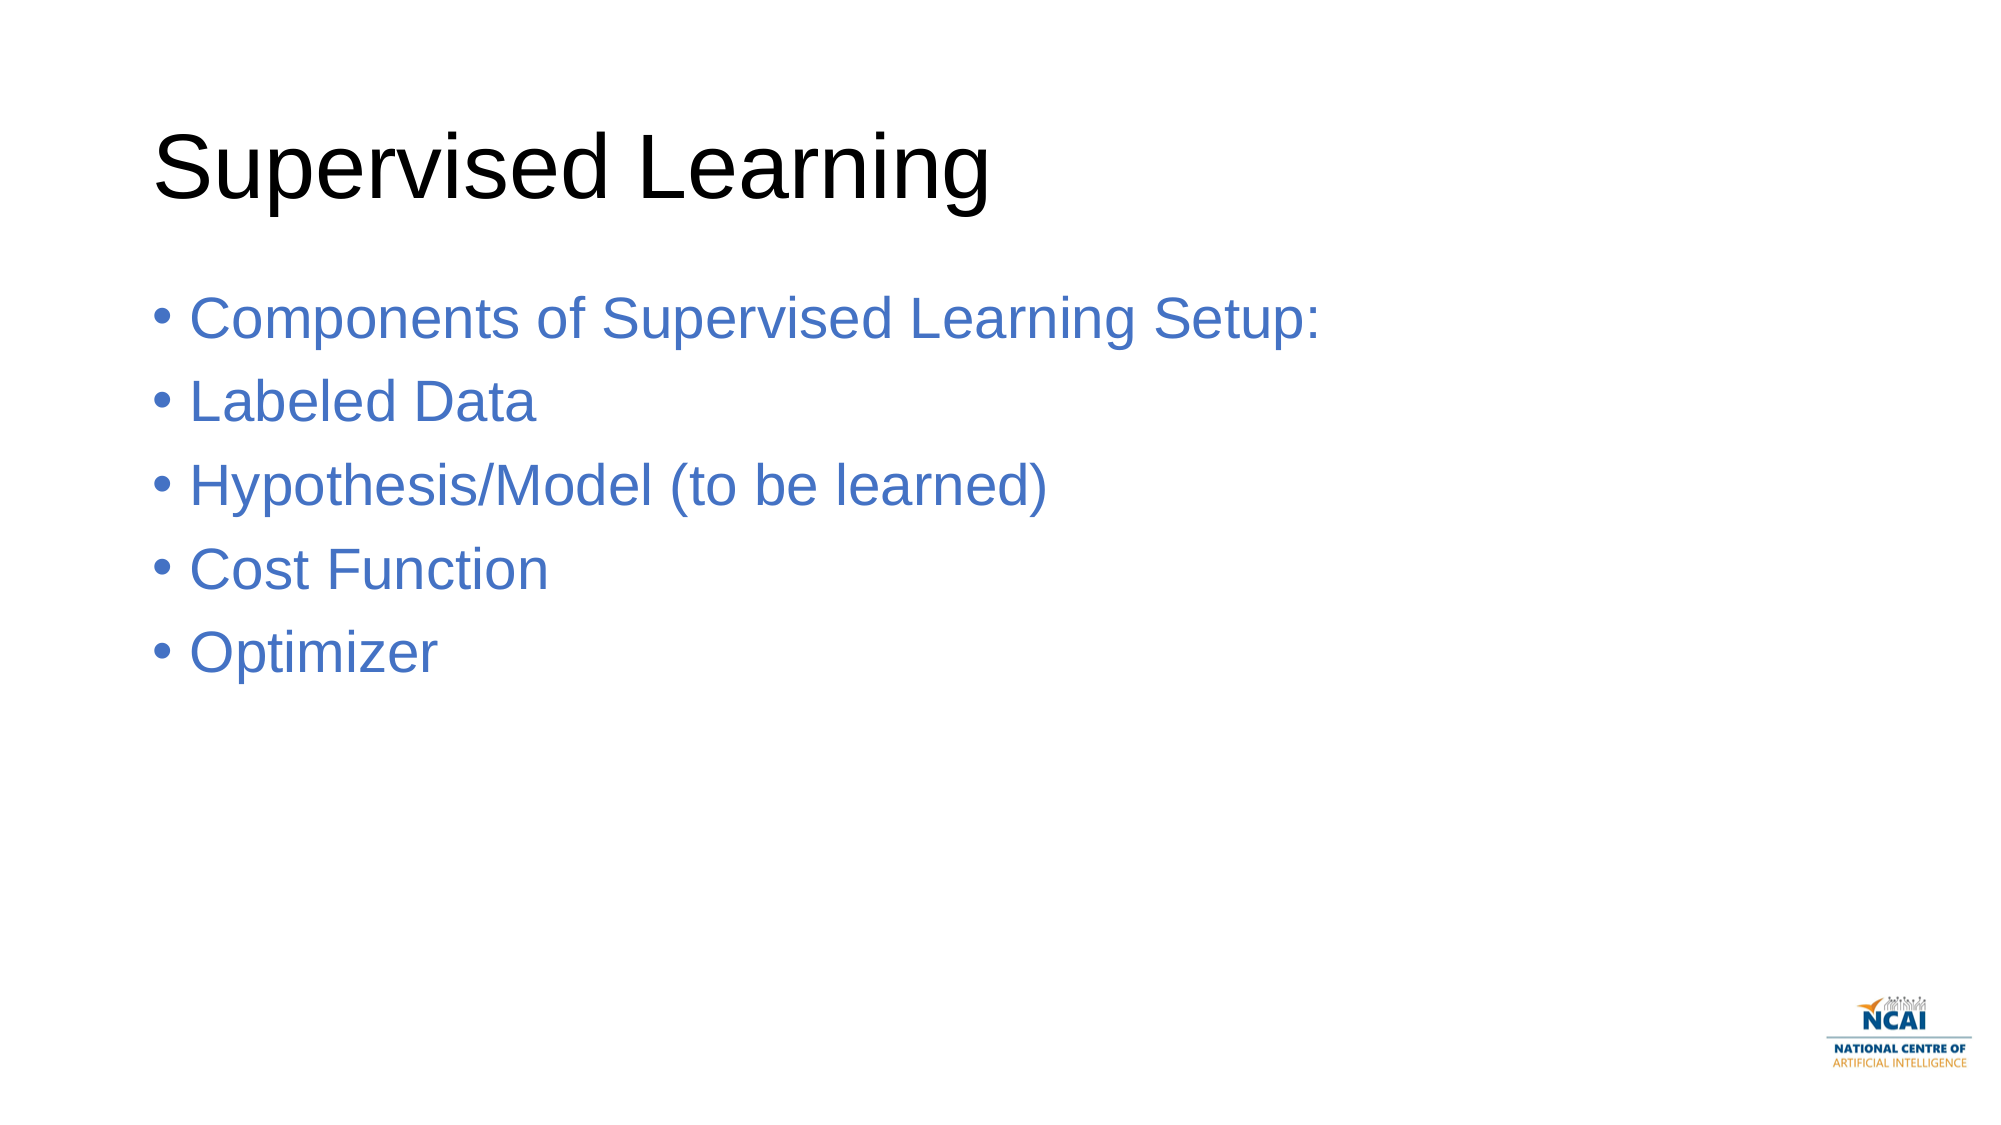

# Supervised Learning
Components of Supervised Learning Setup:
Labeled Data
Hypothesis/Model (to be learned)
Cost Function
Optimizer